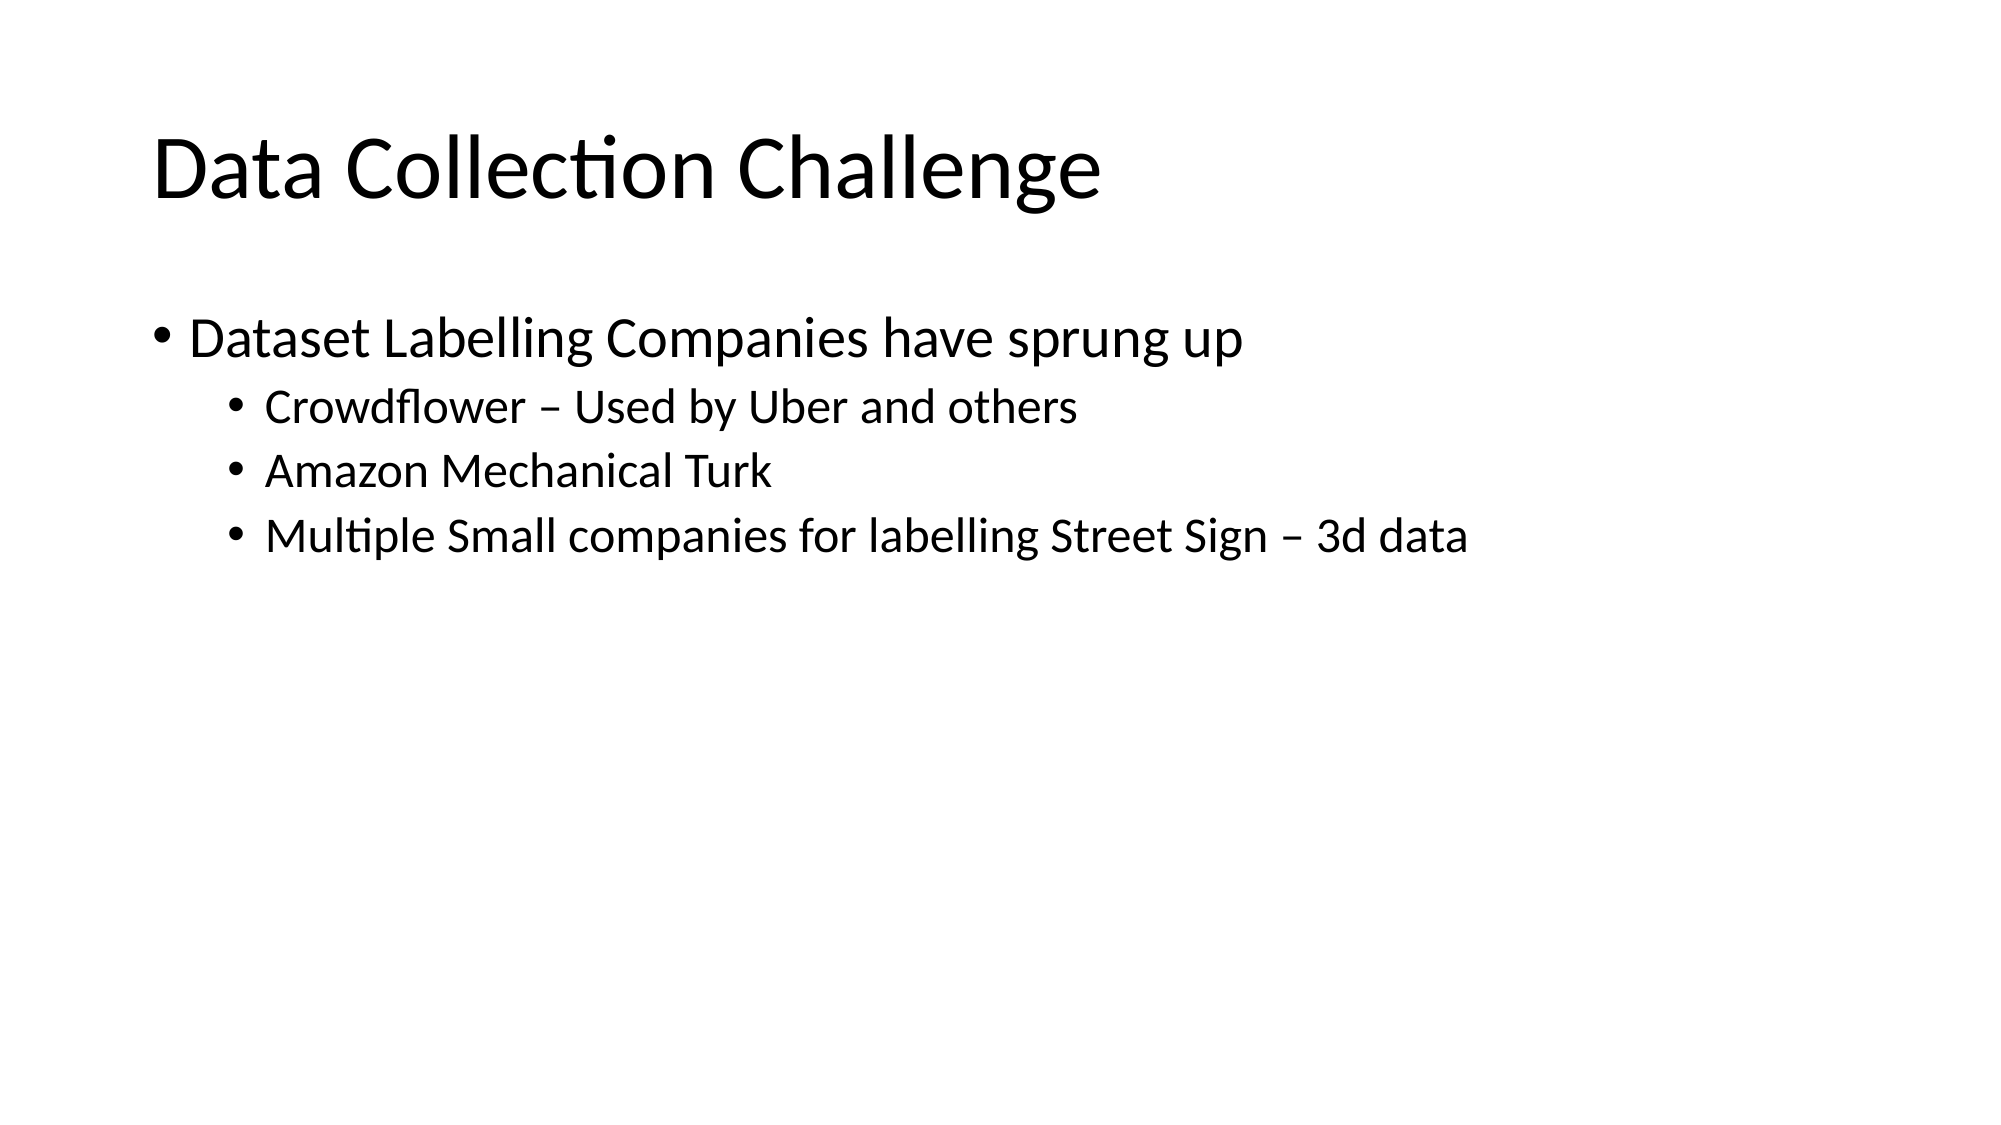

# Data Collection Challenge
Dataset Labelling Companies have sprung up
Crowdflower – Used by Uber and others
Amazon Mechanical Turk
Multiple Small companies for labelling Street Sign – 3d data